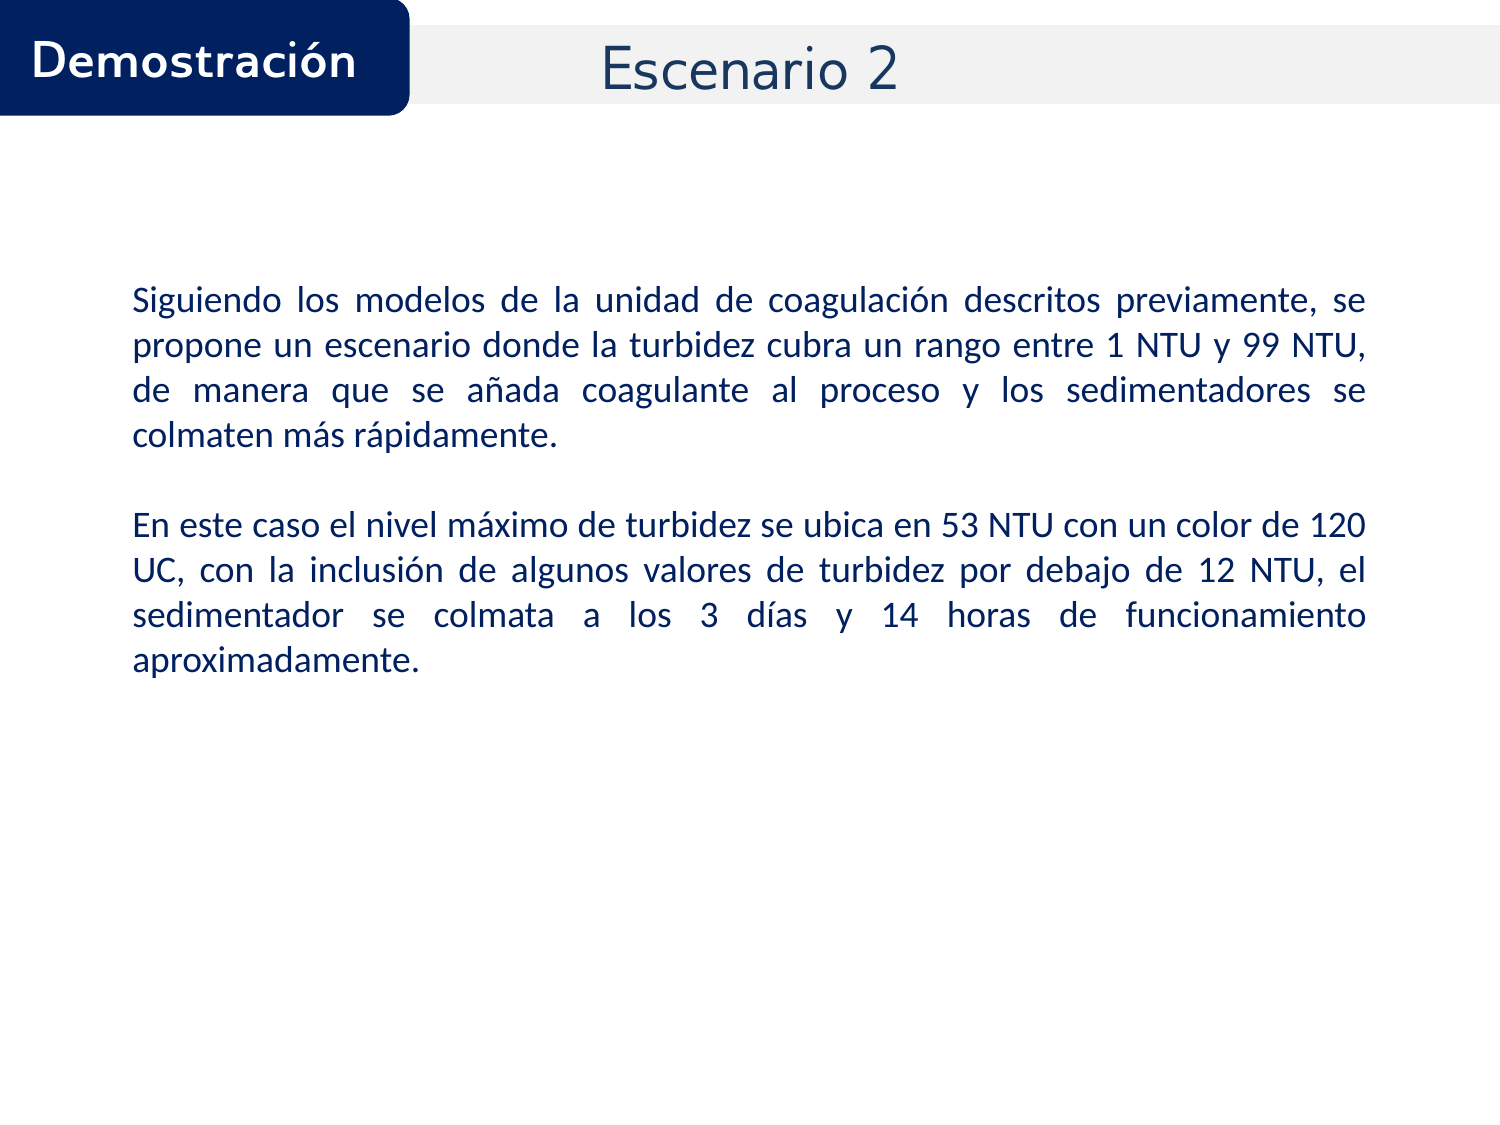

Demostración

Escenario 2
Siguiendo los modelos de la unidad de coagulación descritos previamente, se propone un escenario donde la turbidez cubra un rango entre 1 NTU y 99 NTU, de manera que se añada coagulante al proceso y los sedimentadores se colmaten más rápidamente.

En este caso el nivel máximo de turbidez se ubica en 53 NTU con un color de 120 UC, con la inclusión de algunos valores de turbidez por debajo de 12 NTU, el sedimentador se colmata a los 3 días y 14 horas de funcionamiento aproximadamente.